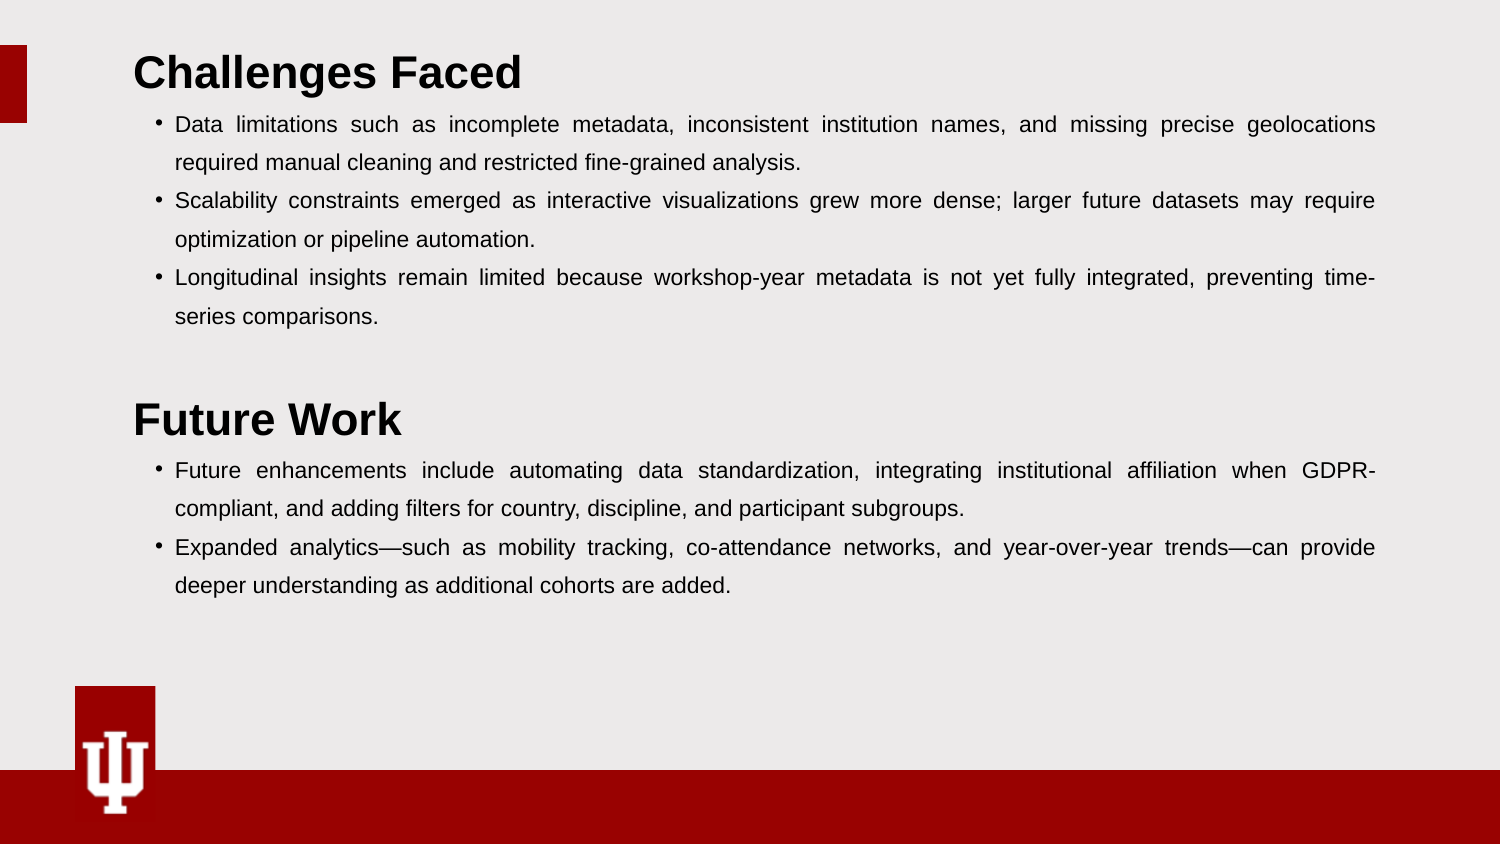

Challenges Faced
Data limitations such as incomplete metadata, inconsistent institution names, and missing precise geolocations required manual cleaning and restricted fine-grained analysis.
Scalability constraints emerged as interactive visualizations grew more dense; larger future datasets may require optimization or pipeline automation.
Longitudinal insights remain limited because workshop-year metadata is not yet fully integrated, preventing time-series comparisons.

Future Work
Future enhancements include automating data standardization, integrating institutional affiliation when GDPR-compliant, and adding filters for country, discipline, and participant subgroups.
Expanded analytics—such as mobility tracking, co-attendance networks, and year-over-year trends—can provide deeper understanding as additional cohorts are added.